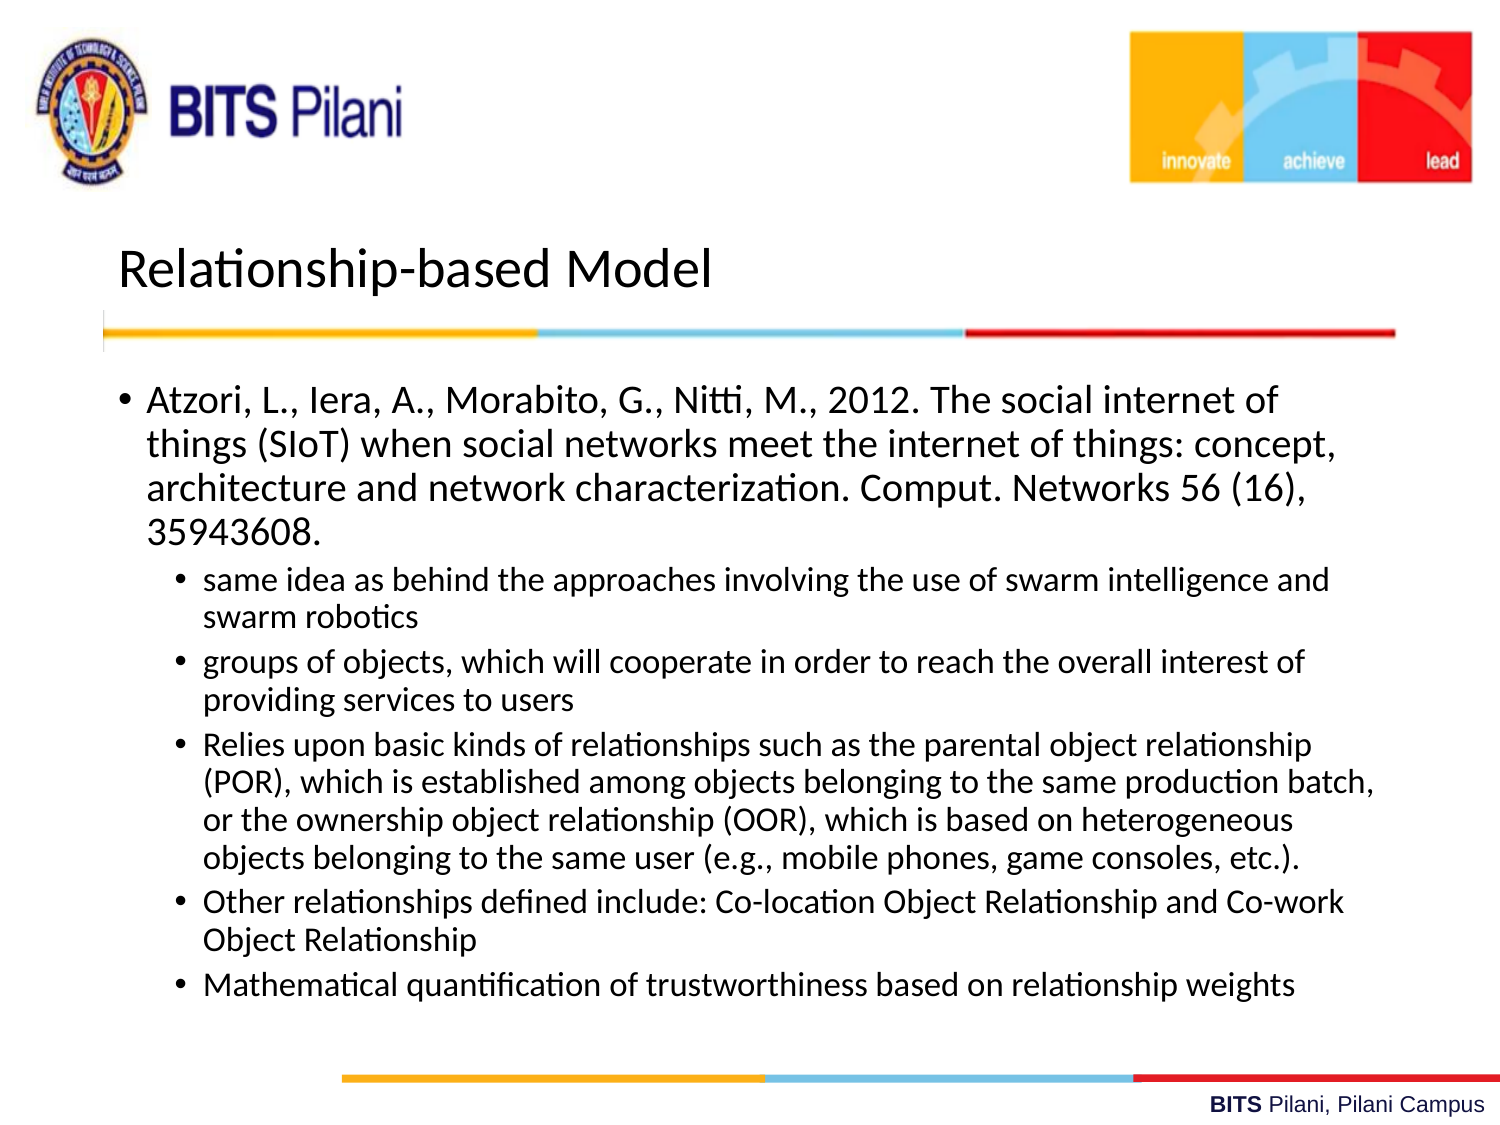

# Relationship-based Model
Atzori, L., Iera, A., Morabito, G., Nitti, M., 2012. The social internet of things (SIoT) when social networks meet the internet of things: concept, architecture and network characterization. Comput. Networks 56 (16), 35943608.
same idea as behind the approaches involving the use of swarm intelligence and swarm robotics
groups of objects, which will cooperate in order to reach the overall interest of providing services to users
Relies upon basic kinds of relationships such as the parental object relationship (POR), which is established among objects belonging to the same production batch, or the ownership object relationship (OOR), which is based on heterogeneous objects belonging to the same user (e.g., mobile phones, game consoles, etc.).
Other relationships defined include: Co-location Object Relationship and Co-work Object Relationship
Mathematical quantification of trustworthiness based on relationship weights